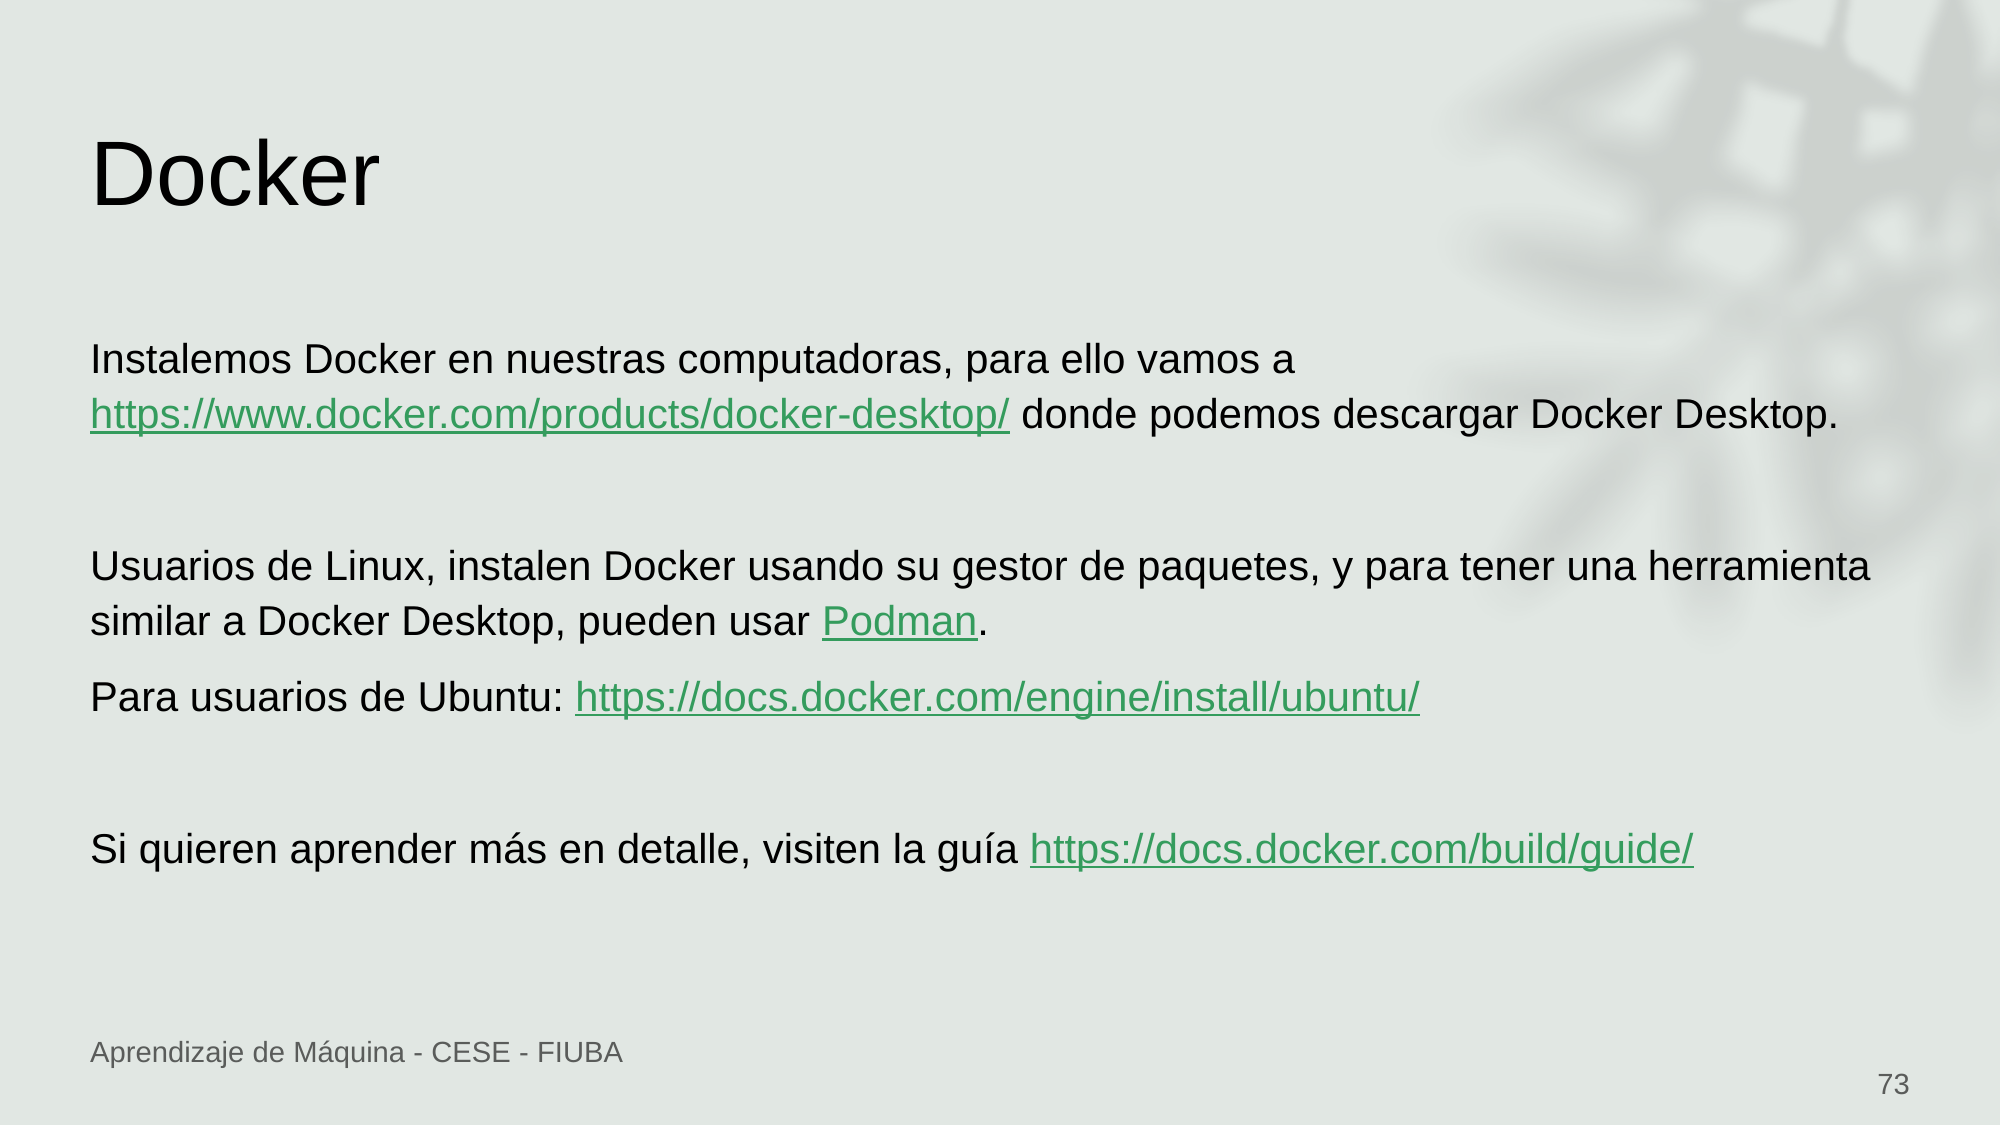

# Docker
Instalemos Docker en nuestras computadoras, para ello vamos a https://www.docker.com/products/docker-desktop/ donde podemos descargar Docker Desktop.

Usuarios de Linux, instalen Docker usando su gestor de paquetes, y para tener una herramienta similar a Docker Desktop, pueden usar Podman.
Para usuarios de Ubuntu: https://docs.docker.com/engine/install/ubuntu/

Si quieren aprender más en detalle, visiten la guía https://docs.docker.com/build/guide/

Aprendizaje de Máquina - CESE - FIUBA
73